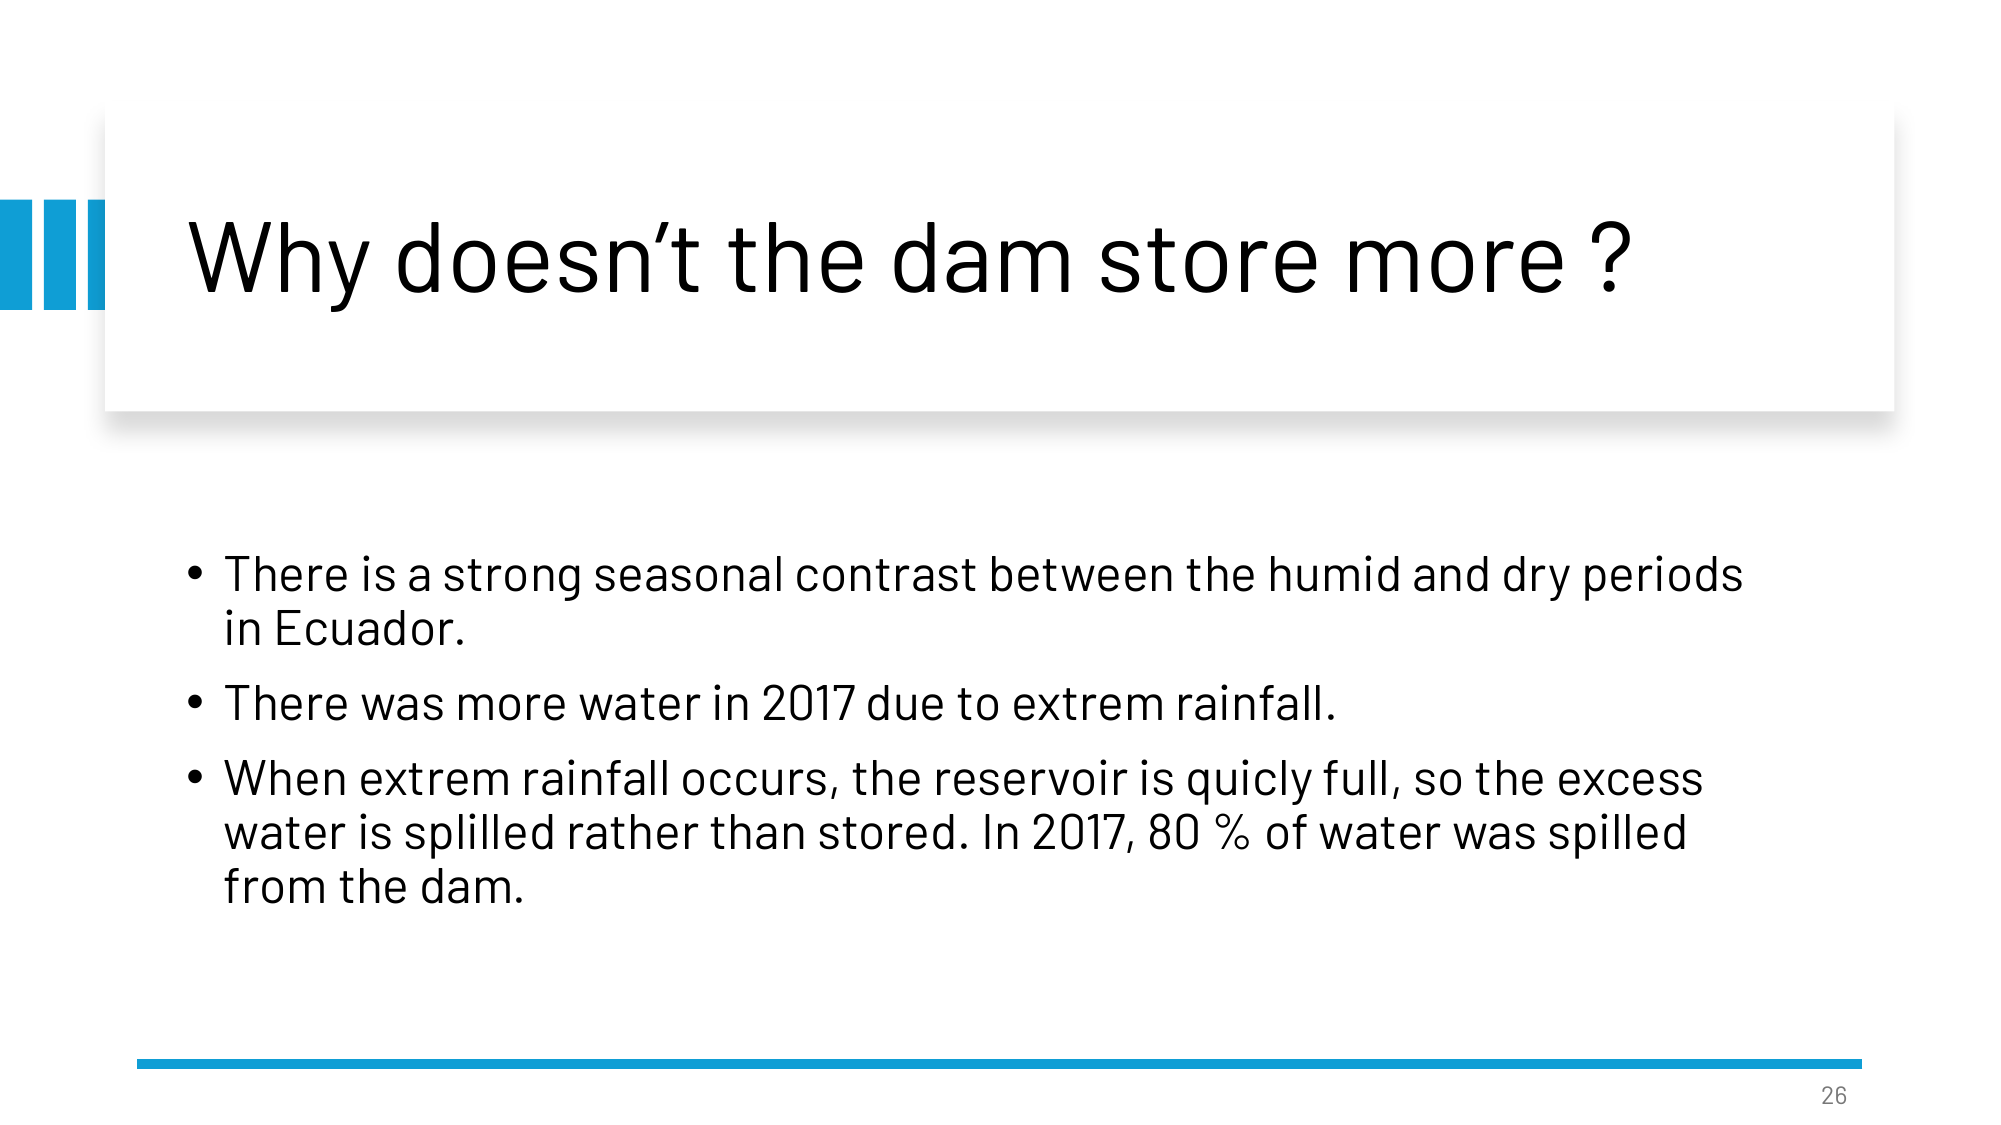

# Why doesn’t the dam store more ?

There is a strong seasonal contrast between the humid and dry periods in Ecuador.
There was more water in 2017 due to extrem rainfall.
When extrem rainfall occurs, the reservoir is quicly full, so the excess water is splilled rather than stored. In 2017, 80 % of water was spilled from the dam.
26